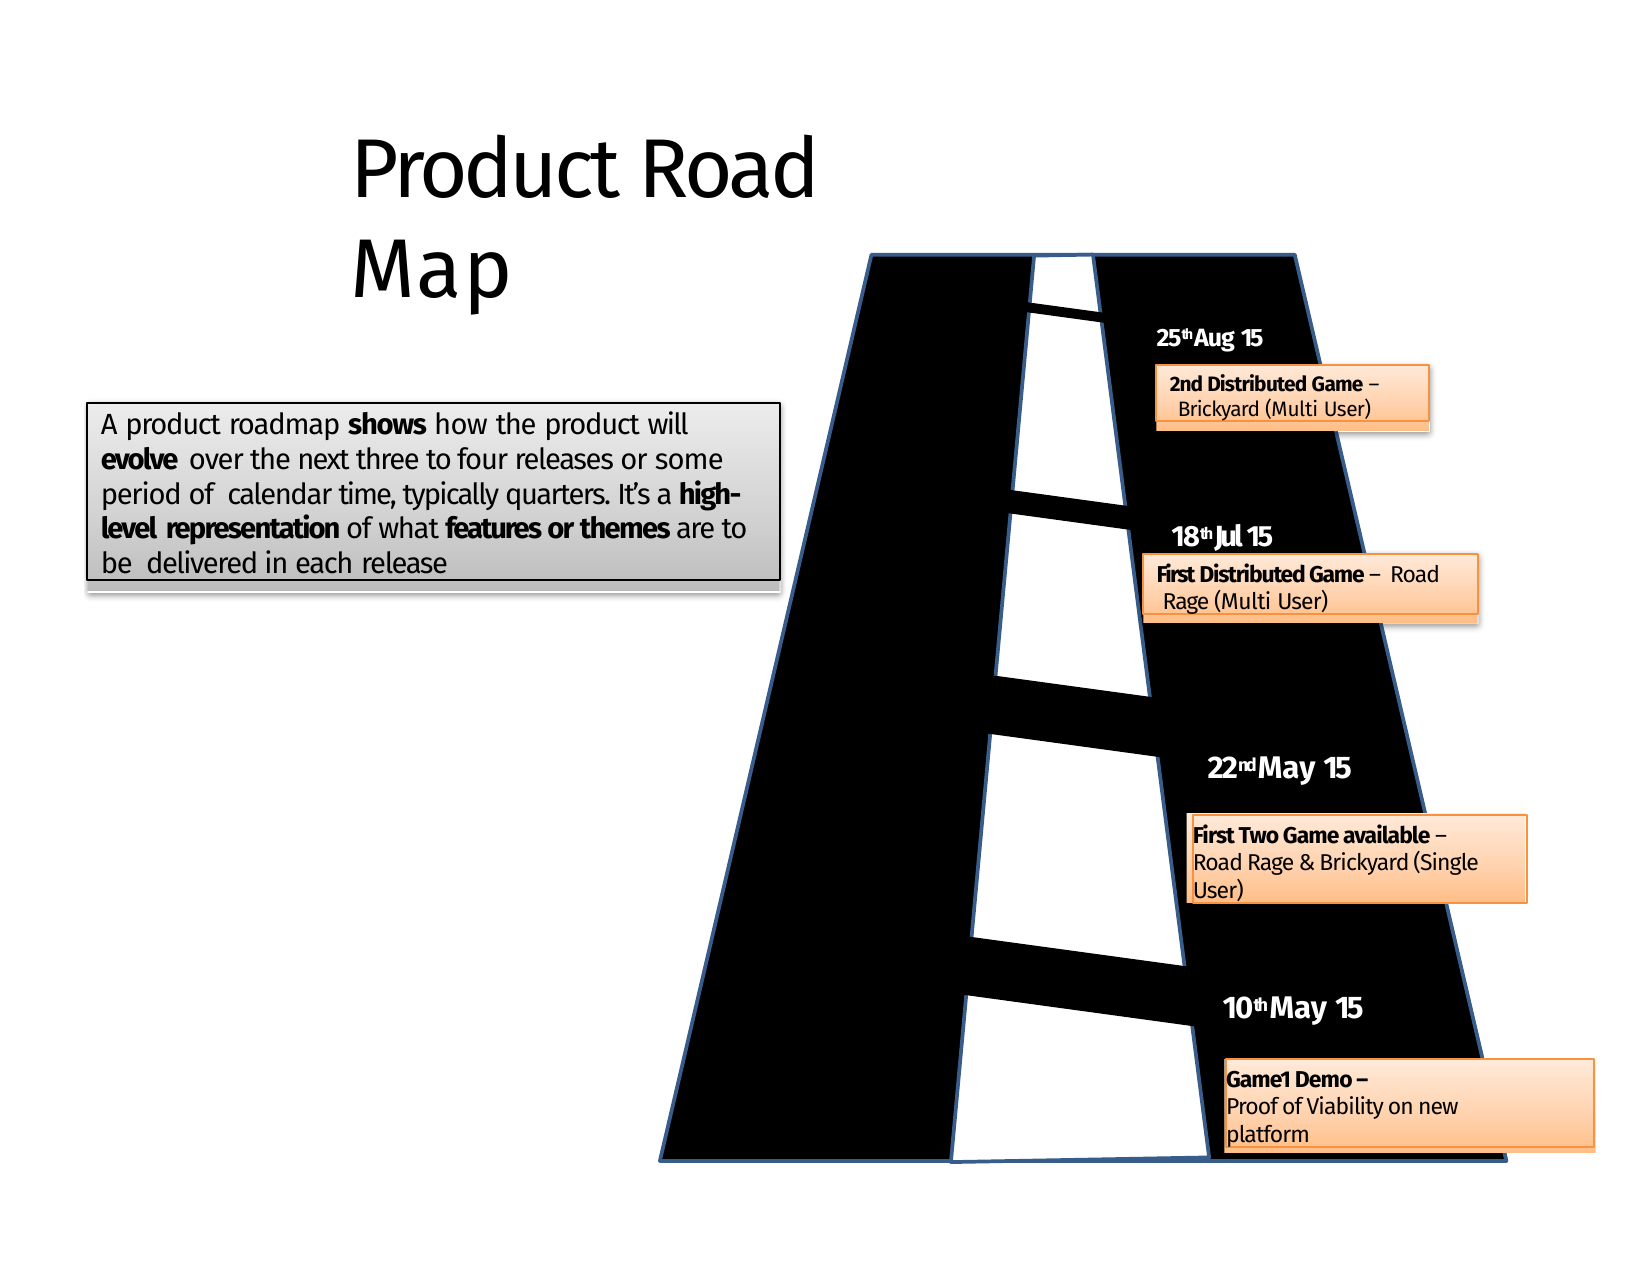

# Product Road Map

25th Aug 15

2nd Distributed Game –  Brickyard (Multi User)

A product roadmap shows how the product will evolve  over the next three to four releases or some period of  calendar time, typically quarters. It’s a high-level  representation of what features or themes are to be  delivered in each release

18th Jul 15

First Distributed Game – Road  Rage (Multi User)

22nd May 15

First Two Game available –
Road Rage & Brickyard (Single
User)

10th May 15

Game1 Demo –
Proof of Viability on new
platform